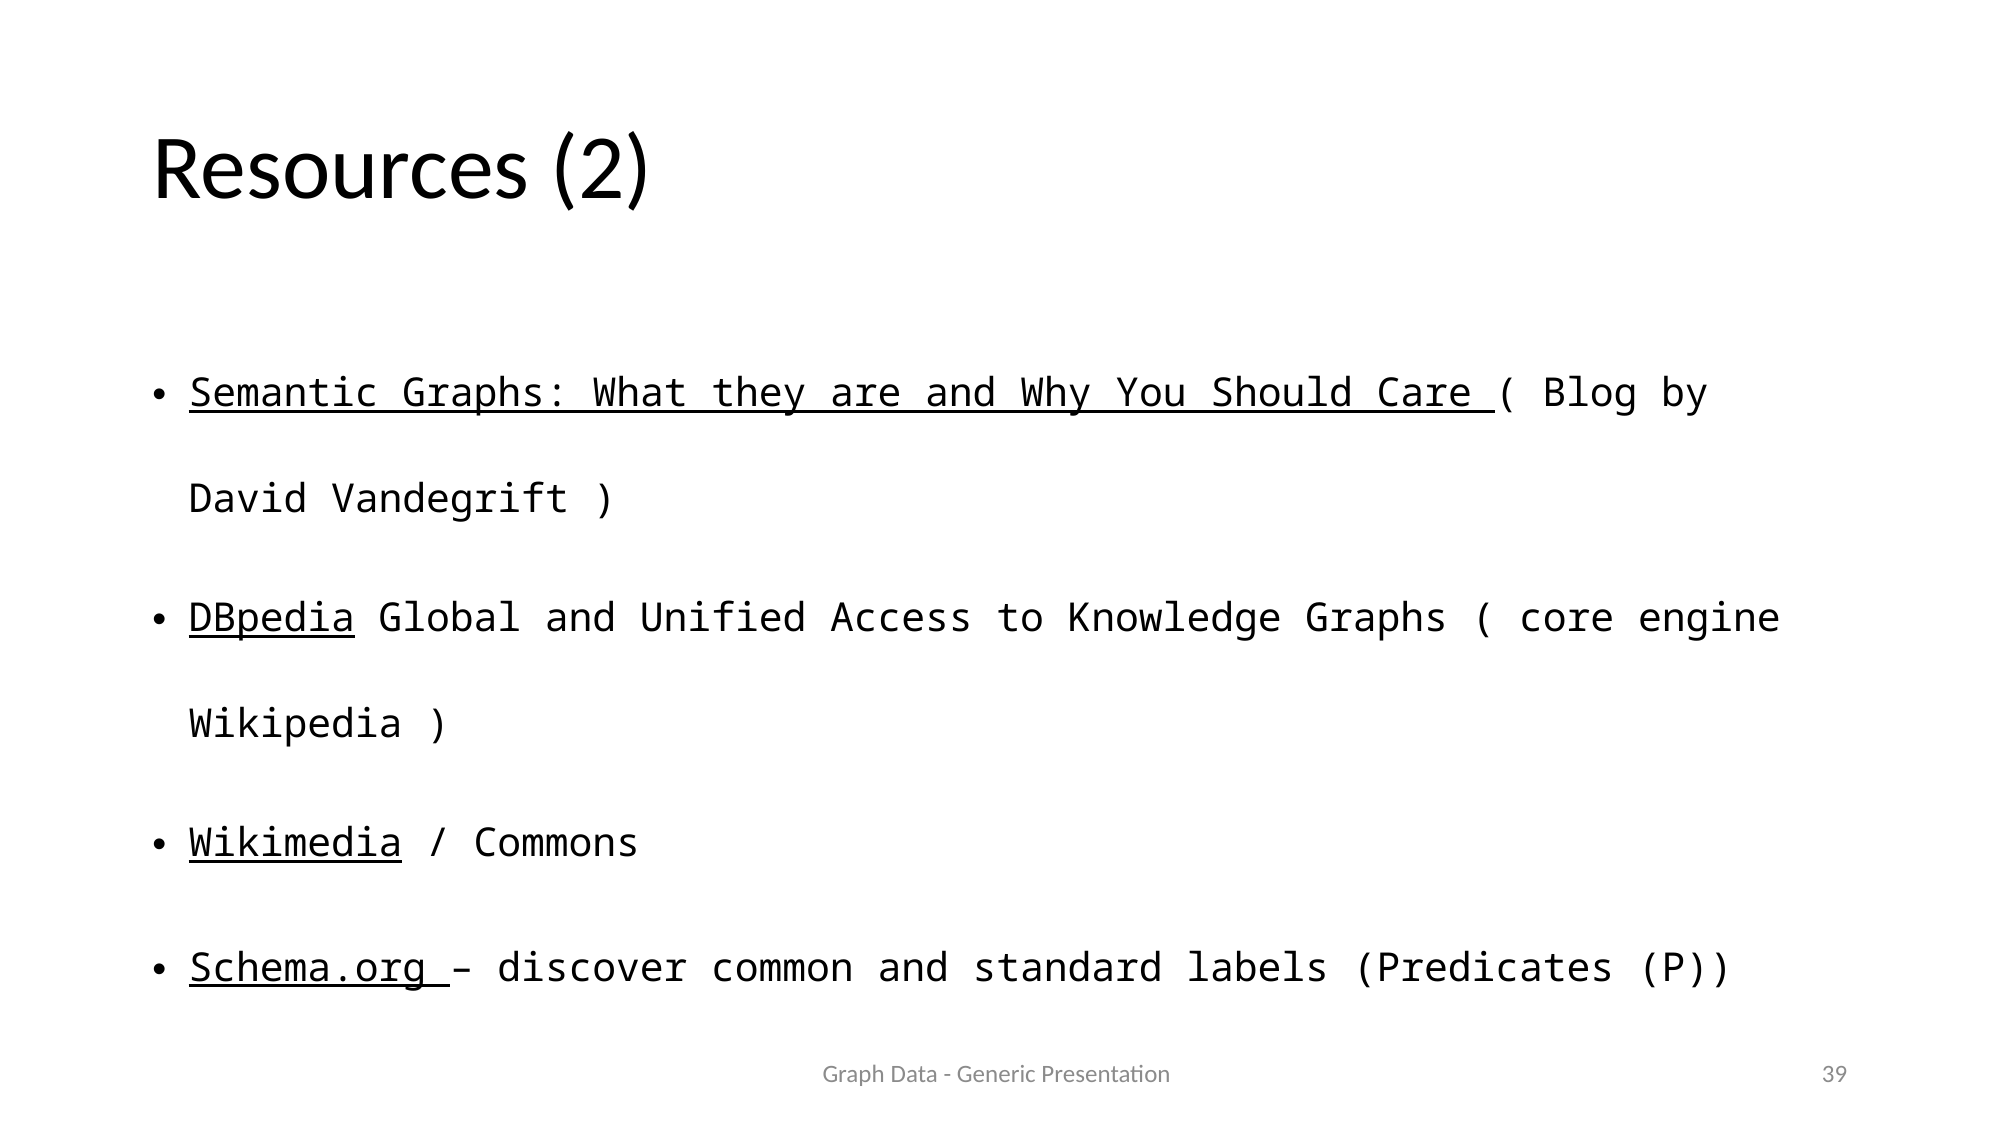

# Resources (2)
Semantic Graphs: What they are and Why You Should Care ( Blog by David Vandegrift )
DBpedia Global and Unified Access to Knowledge Graphs ( core engine Wikipedia )
Wikimedia / Commons
Schema.org – discover common and standard labels (Predicates (P))

Graph Data - Generic Presentation
39